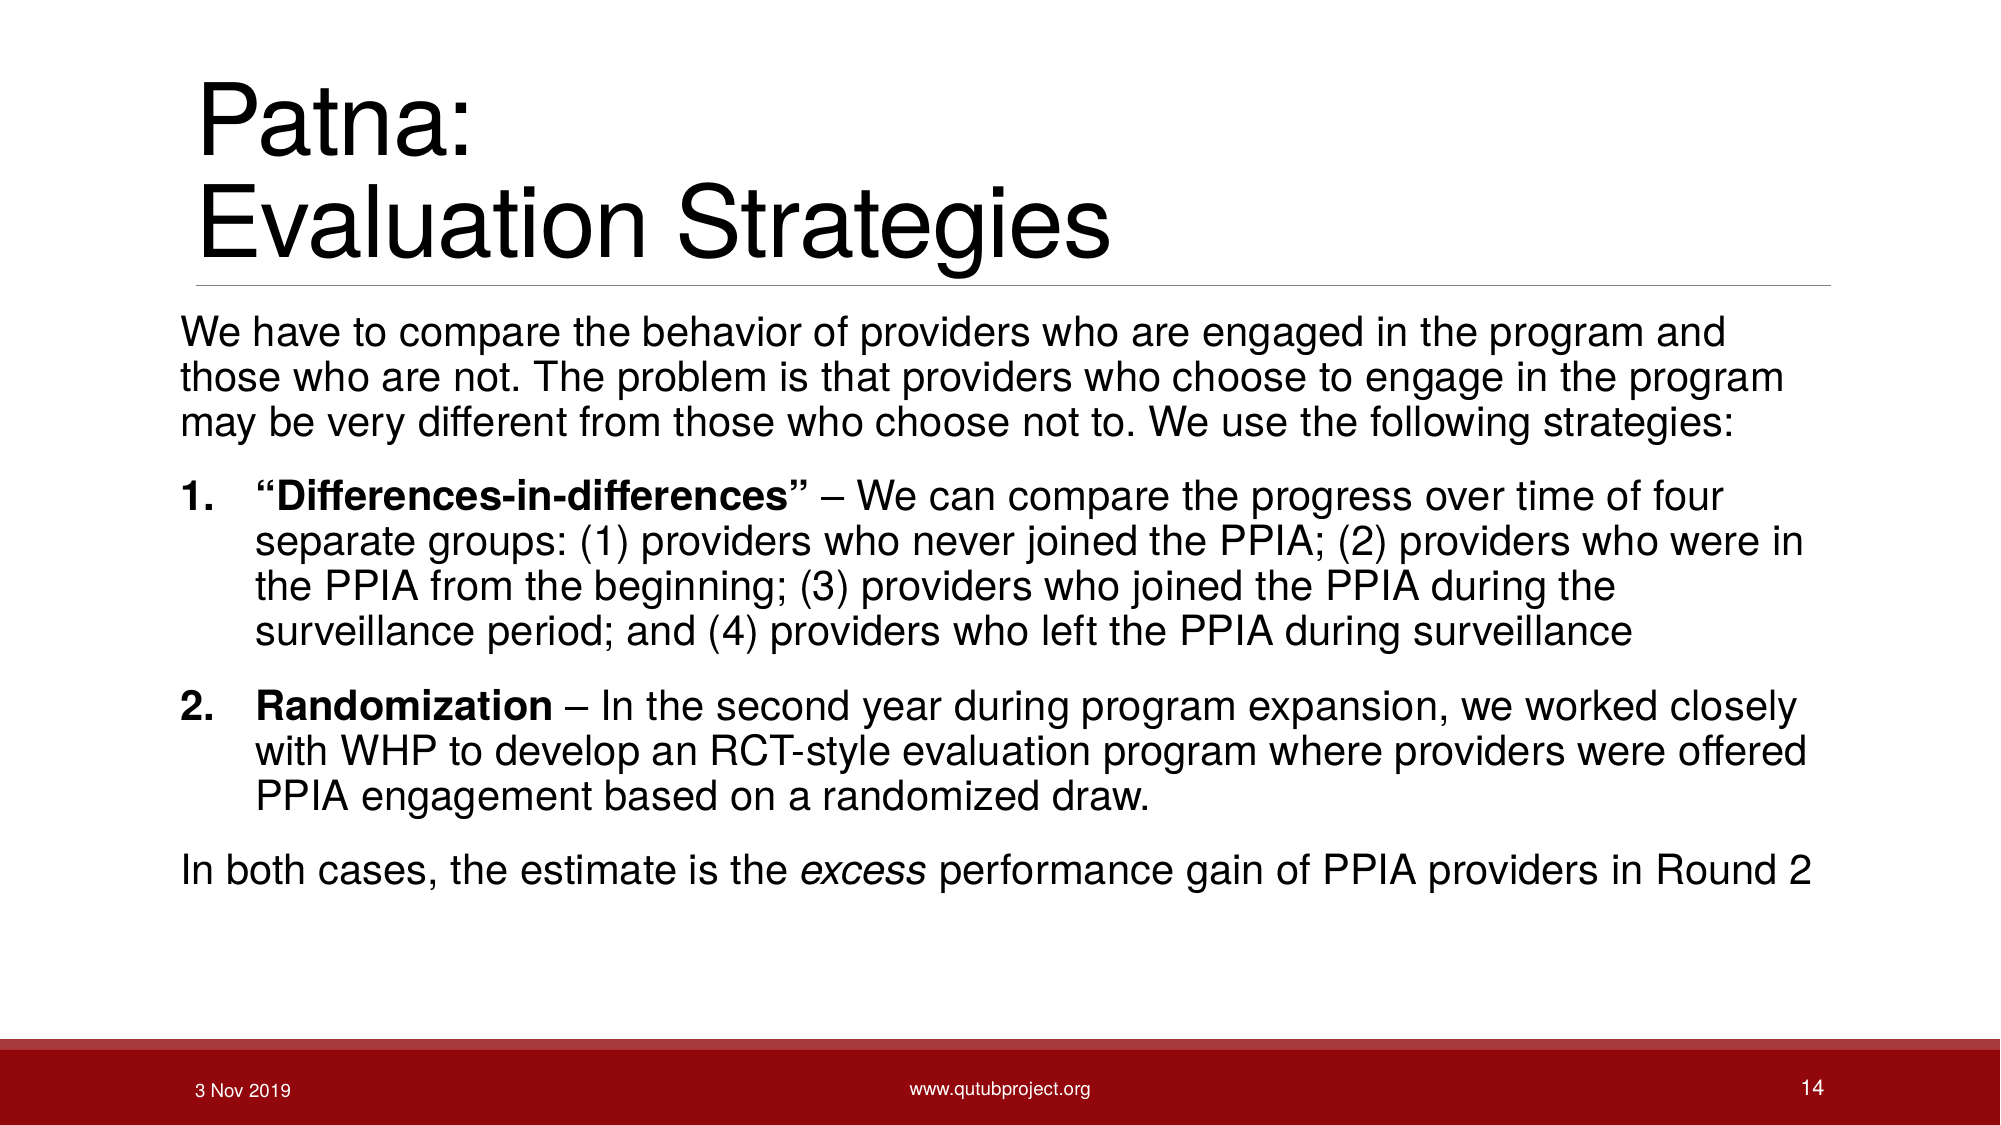

# Patna: Evaluation Strategies
We have to compare the behavior of providers who are engaged in the program and those who are not. The problem is that providers who choose to engage in the program may be very different from those who choose not to. We use the following strategies:
“Differences-in-differences” – We can compare the progress over time of four separate groups: (1) providers who never joined the PPIA; (2) providers who were in the PPIA from the beginning; (3) providers who joined the PPIA during the surveillance period; and (4) providers who left the PPIA during surveillance
Randomization – In the second year during program expansion, we worked closely with WHP to develop an RCT-style evaluation program where providers were offered PPIA engagement based on a randomized draw.
In both cases, the estimate is the excess performance gain of PPIA providers in Round 2

3 Nov 2019
www.qutubproject.org
14